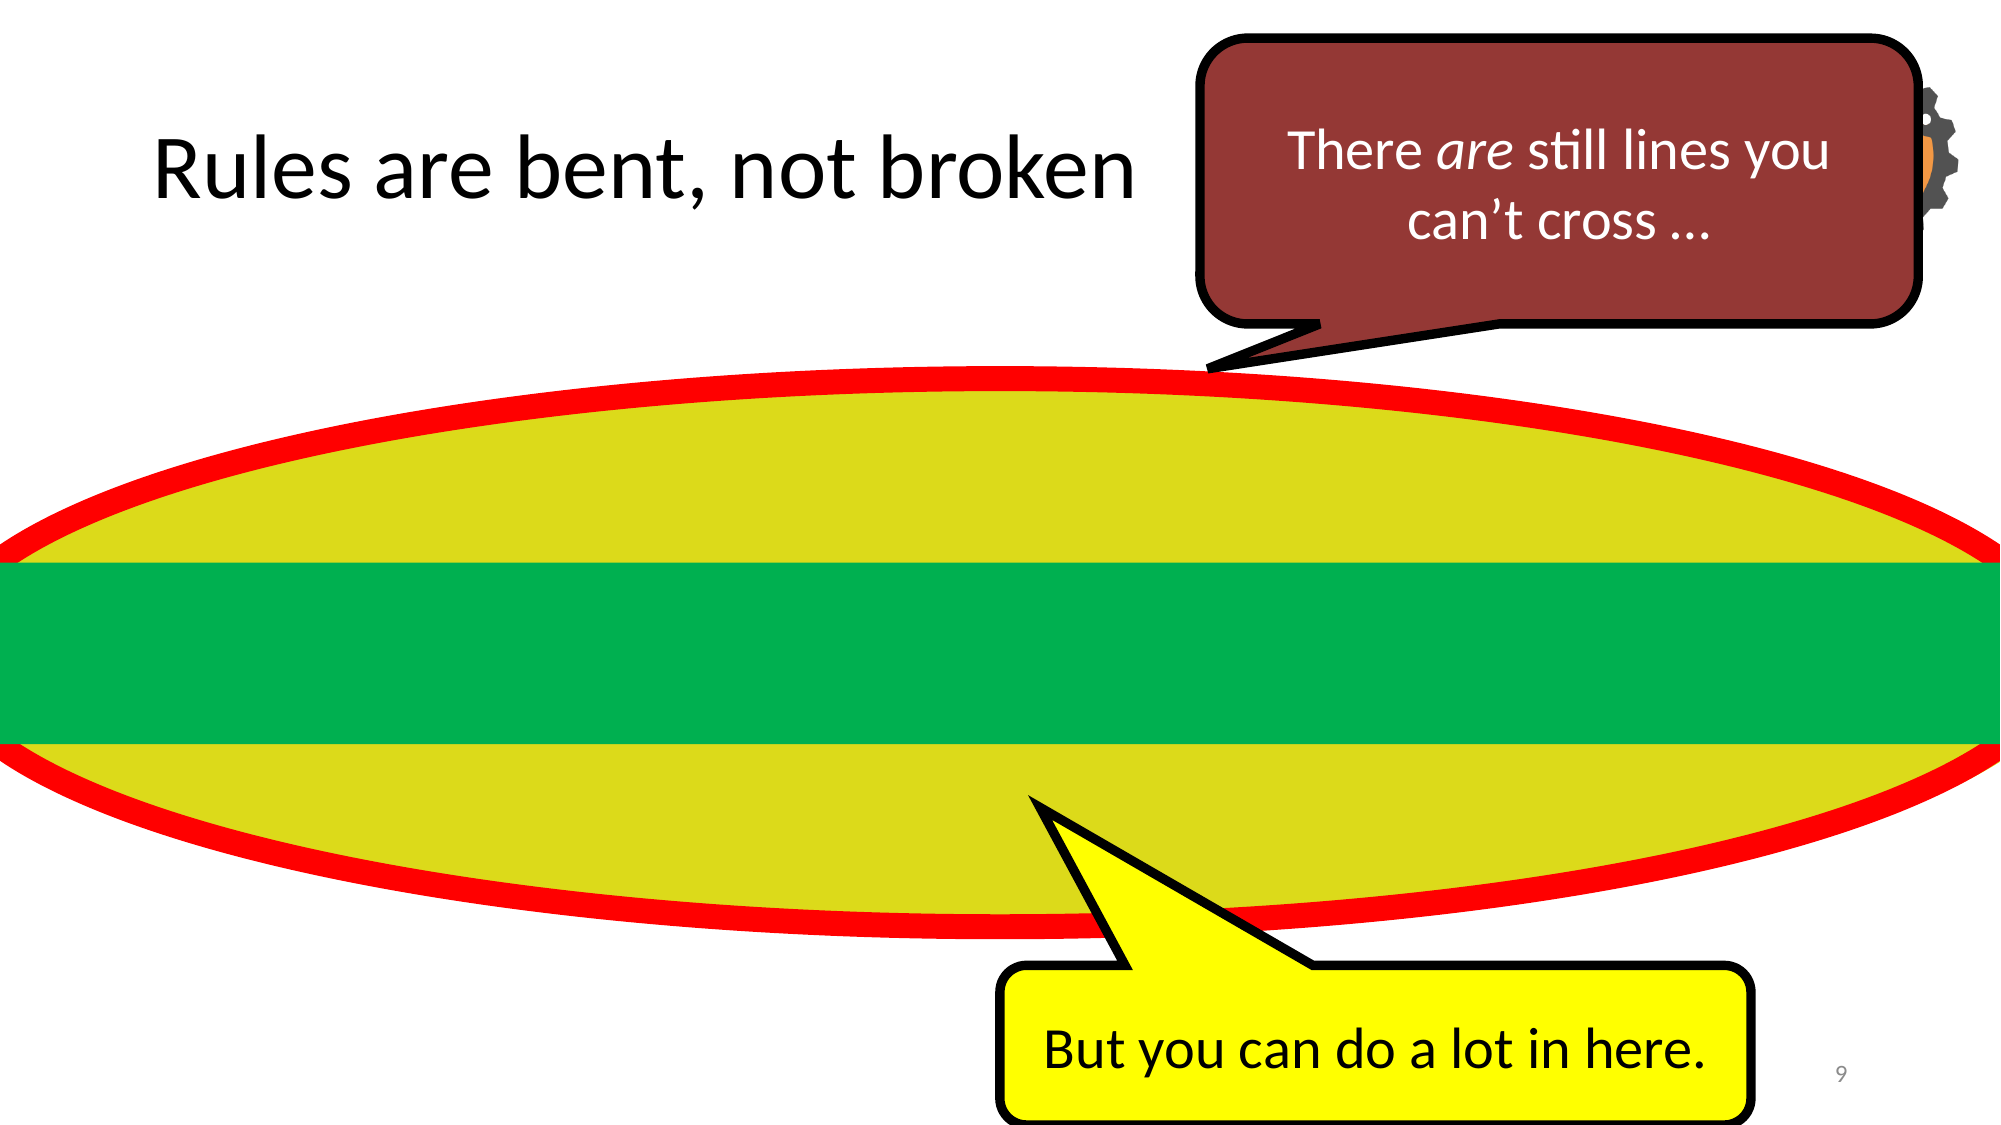

There are still lines you can’t cross …
# Rules are bent, not broken

But you can do a lot in here.
9